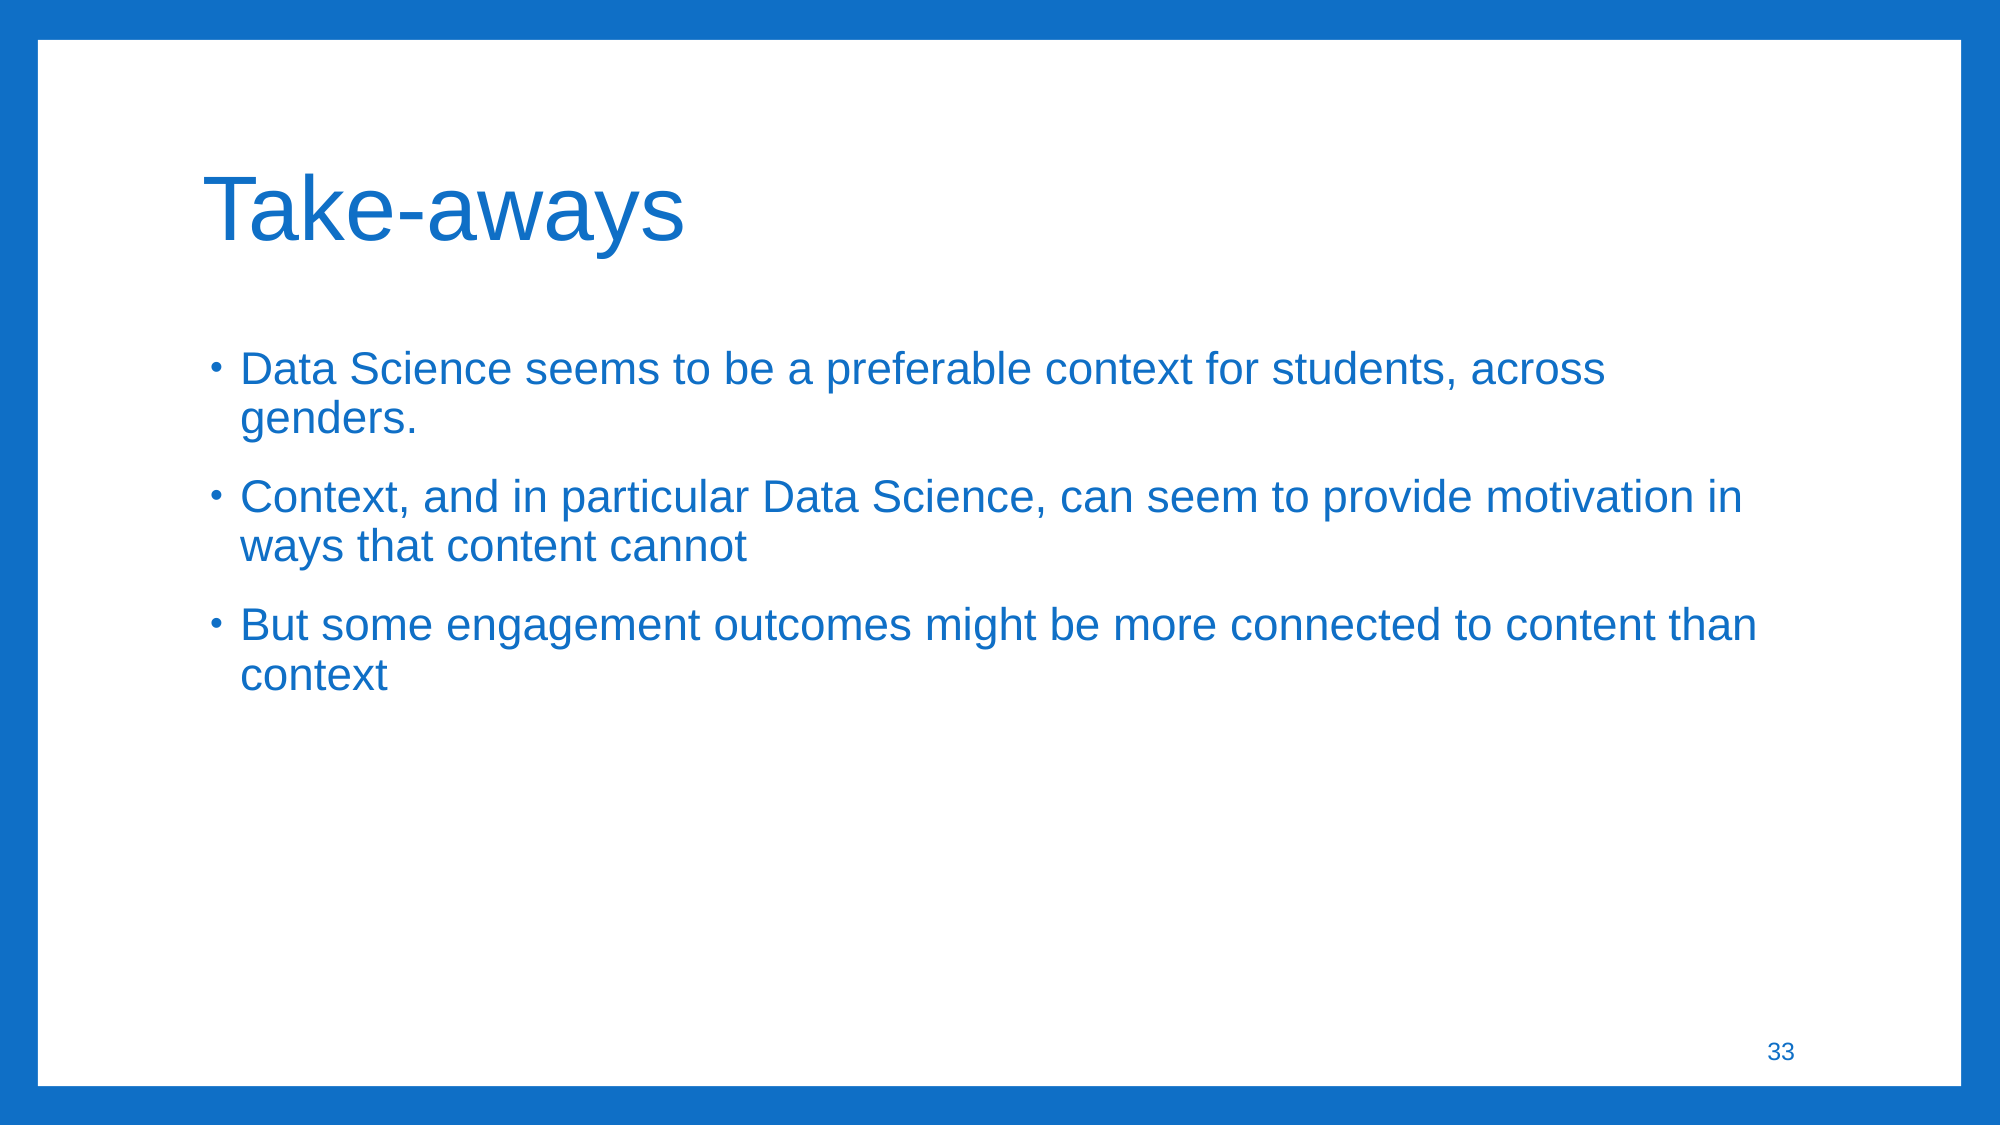

# Take-aways
Data Science seems to be a preferable context for students, across genders.
Context, and in particular Data Science, can seem to provide motivation in ways that content cannot
But some engagement outcomes might be more connected to content than context
33